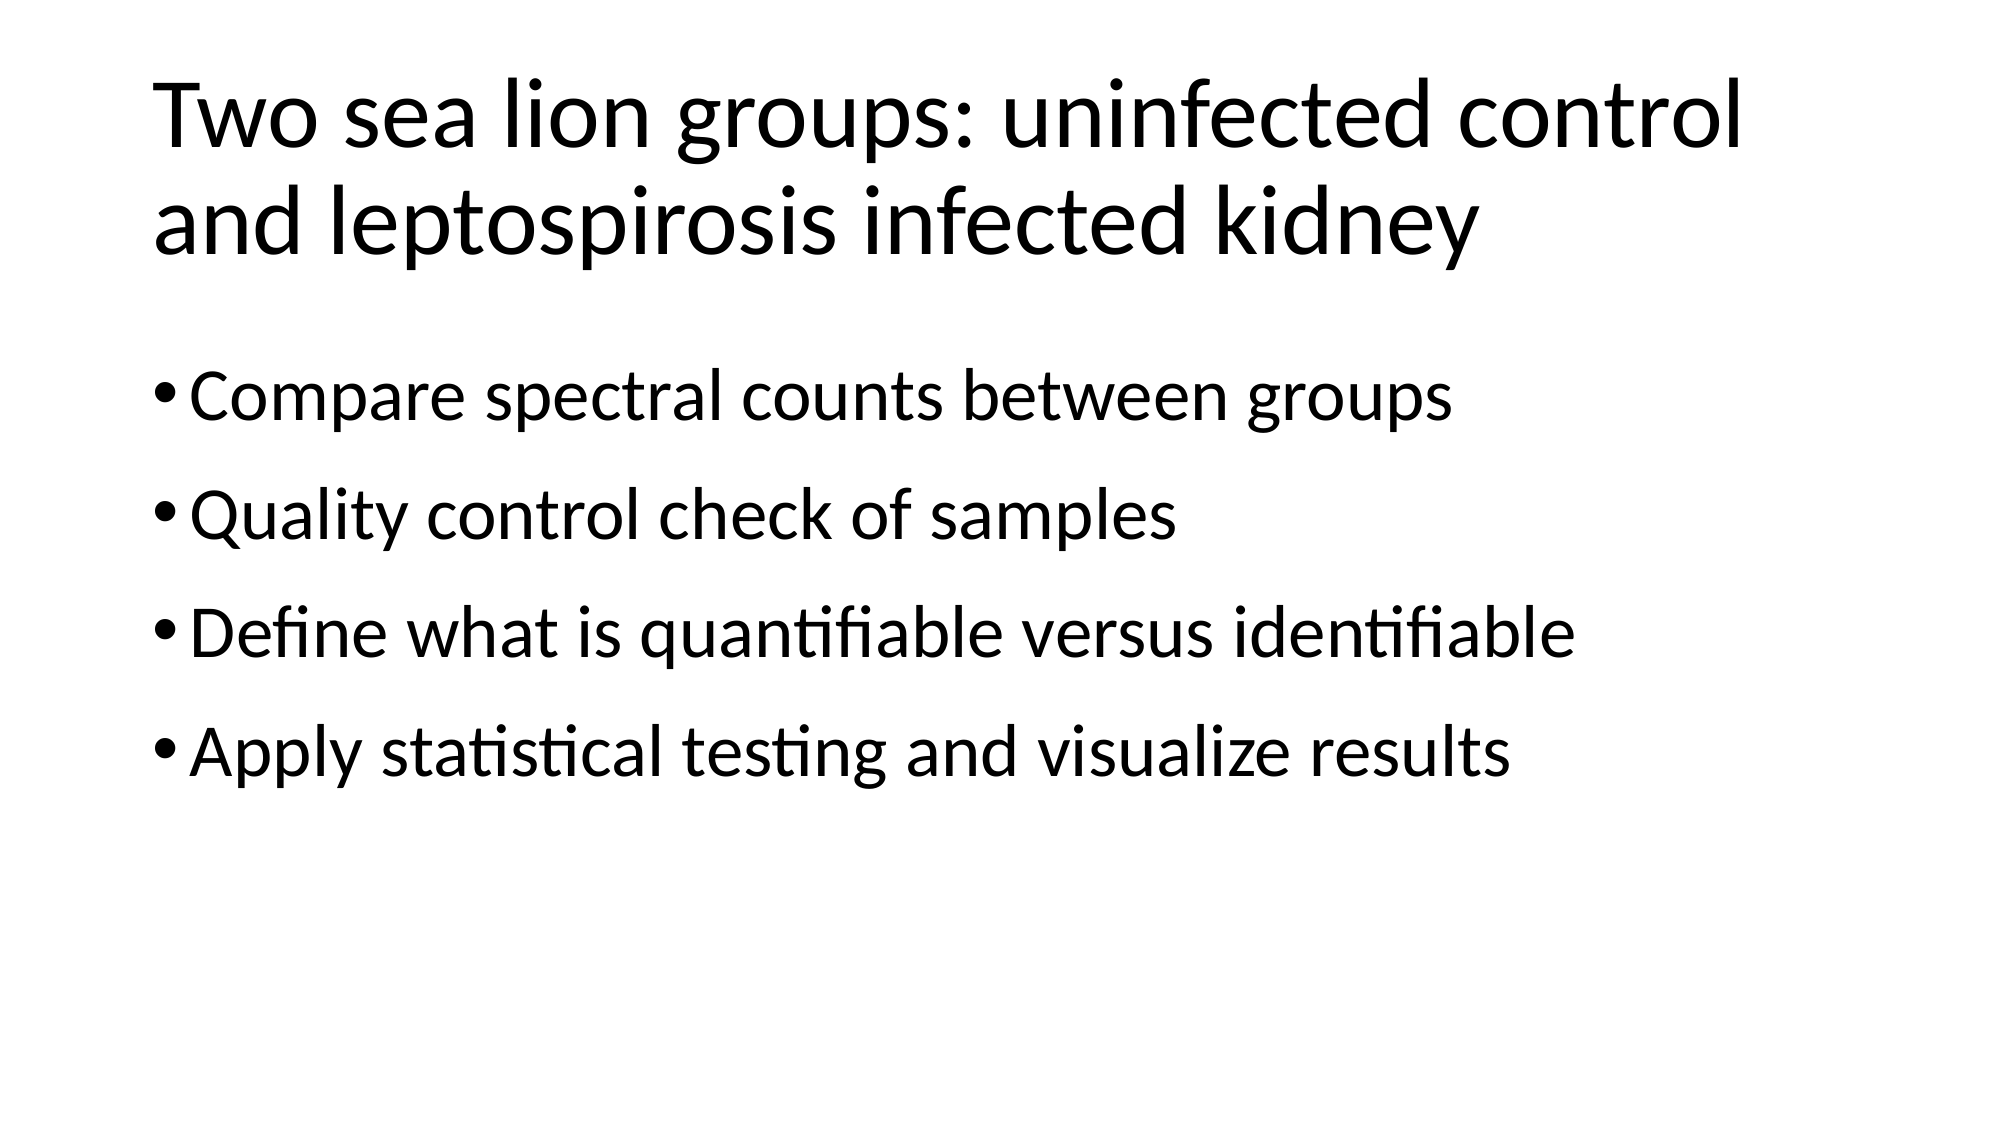

# Two sea lion groups: uninfected control and leptospirosis infected kidney
Compare spectral counts between groups
Quality control check of samples
Define what is quantifiable versus identifiable
Apply statistical testing and visualize results